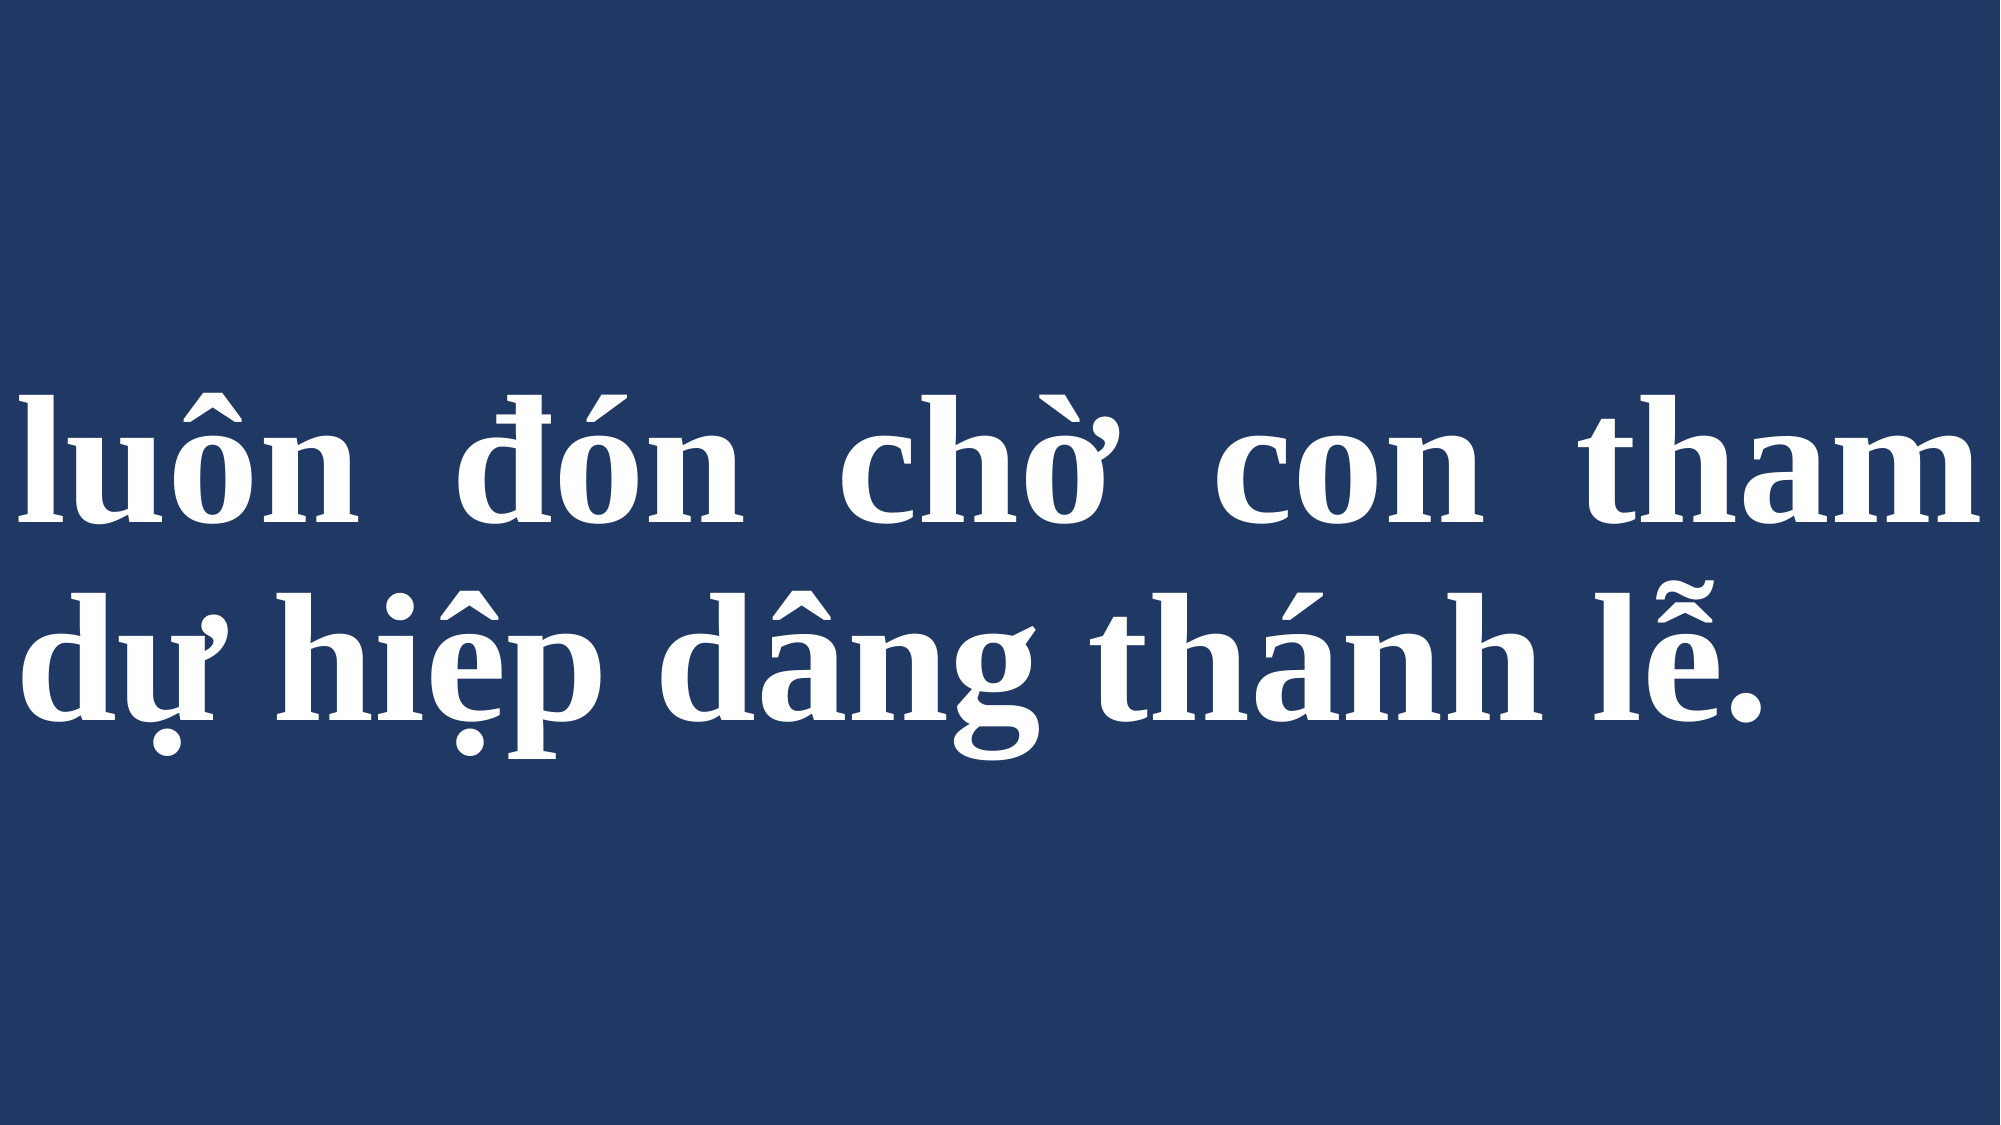

# luôn đón chờ con tham dự hiệp dâng thánh lễ.